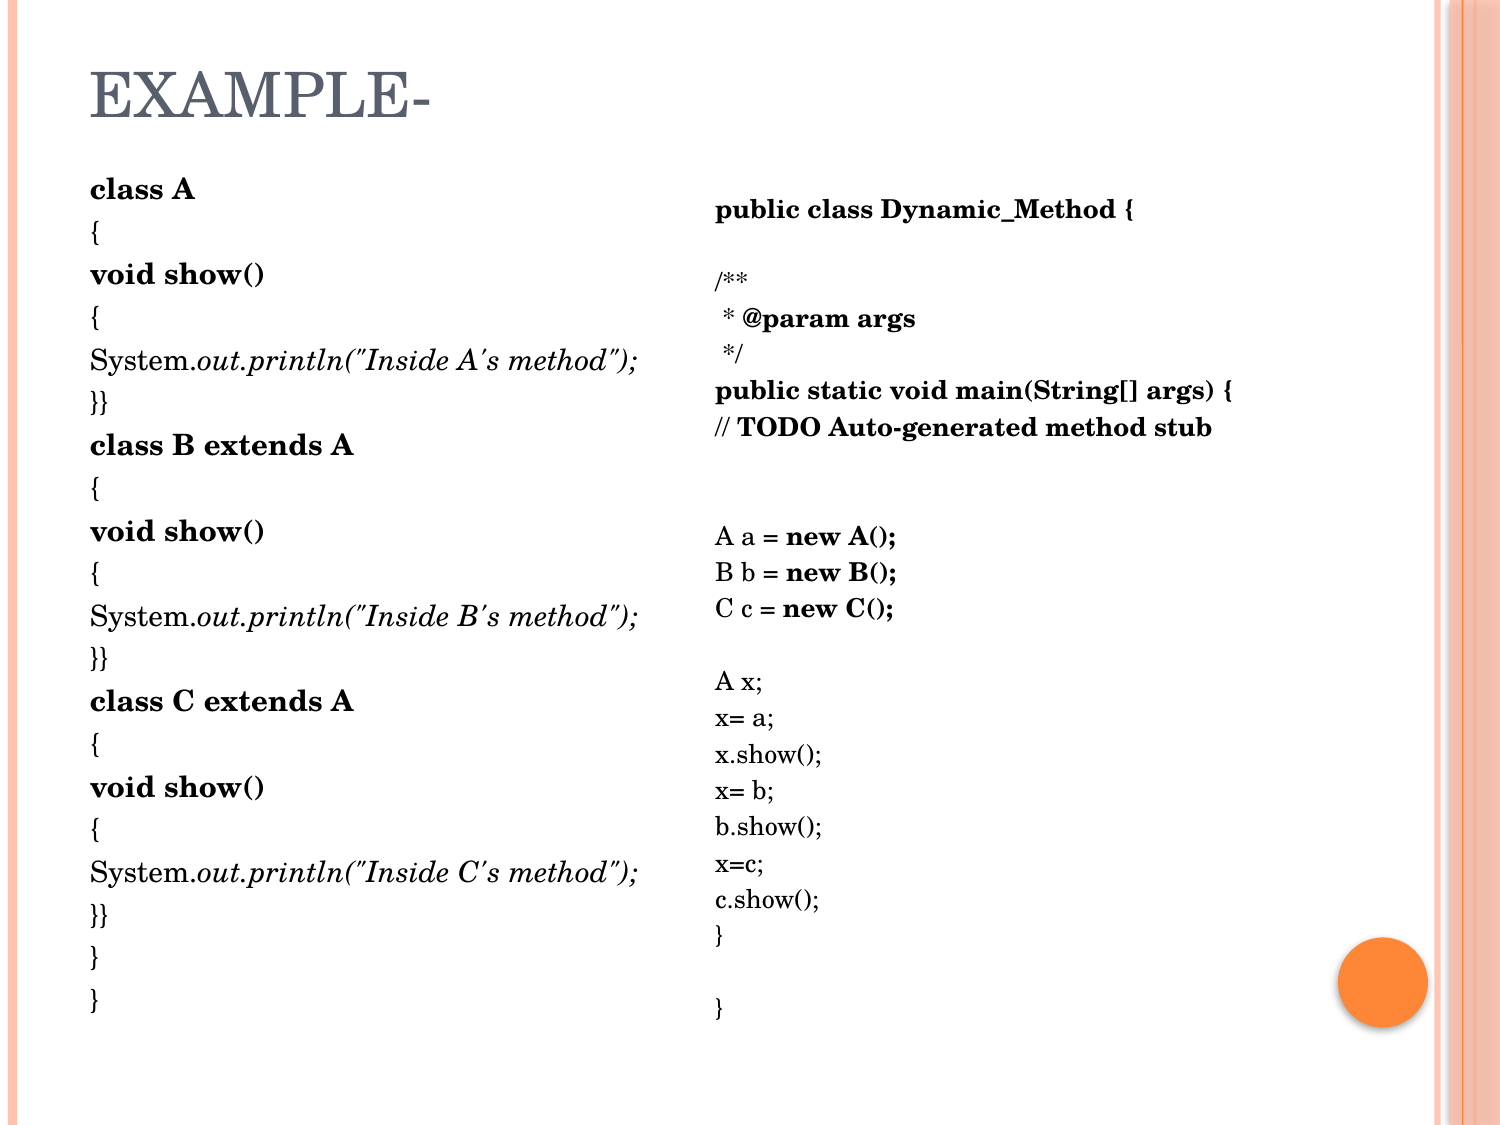

# Example-

public class Dynamic_Method {

/**
 * @param args
 */
public static void main(String[] args) {
// TODO Auto-generated method stub

A a = new A();
B b = new B();
C c = new C();

A x;
x= a;
x.show();
x= b;
b.show();
x=c;
c.show();
}

}

class A
{
void show()
{
System.out.println("Inside A's method");
}}
class B extends A
{
void show()
{
System.out.println("Inside B's method");
}}
class C extends A
{
void show()
{
System.out.println("Inside C's method");
}}
}
}